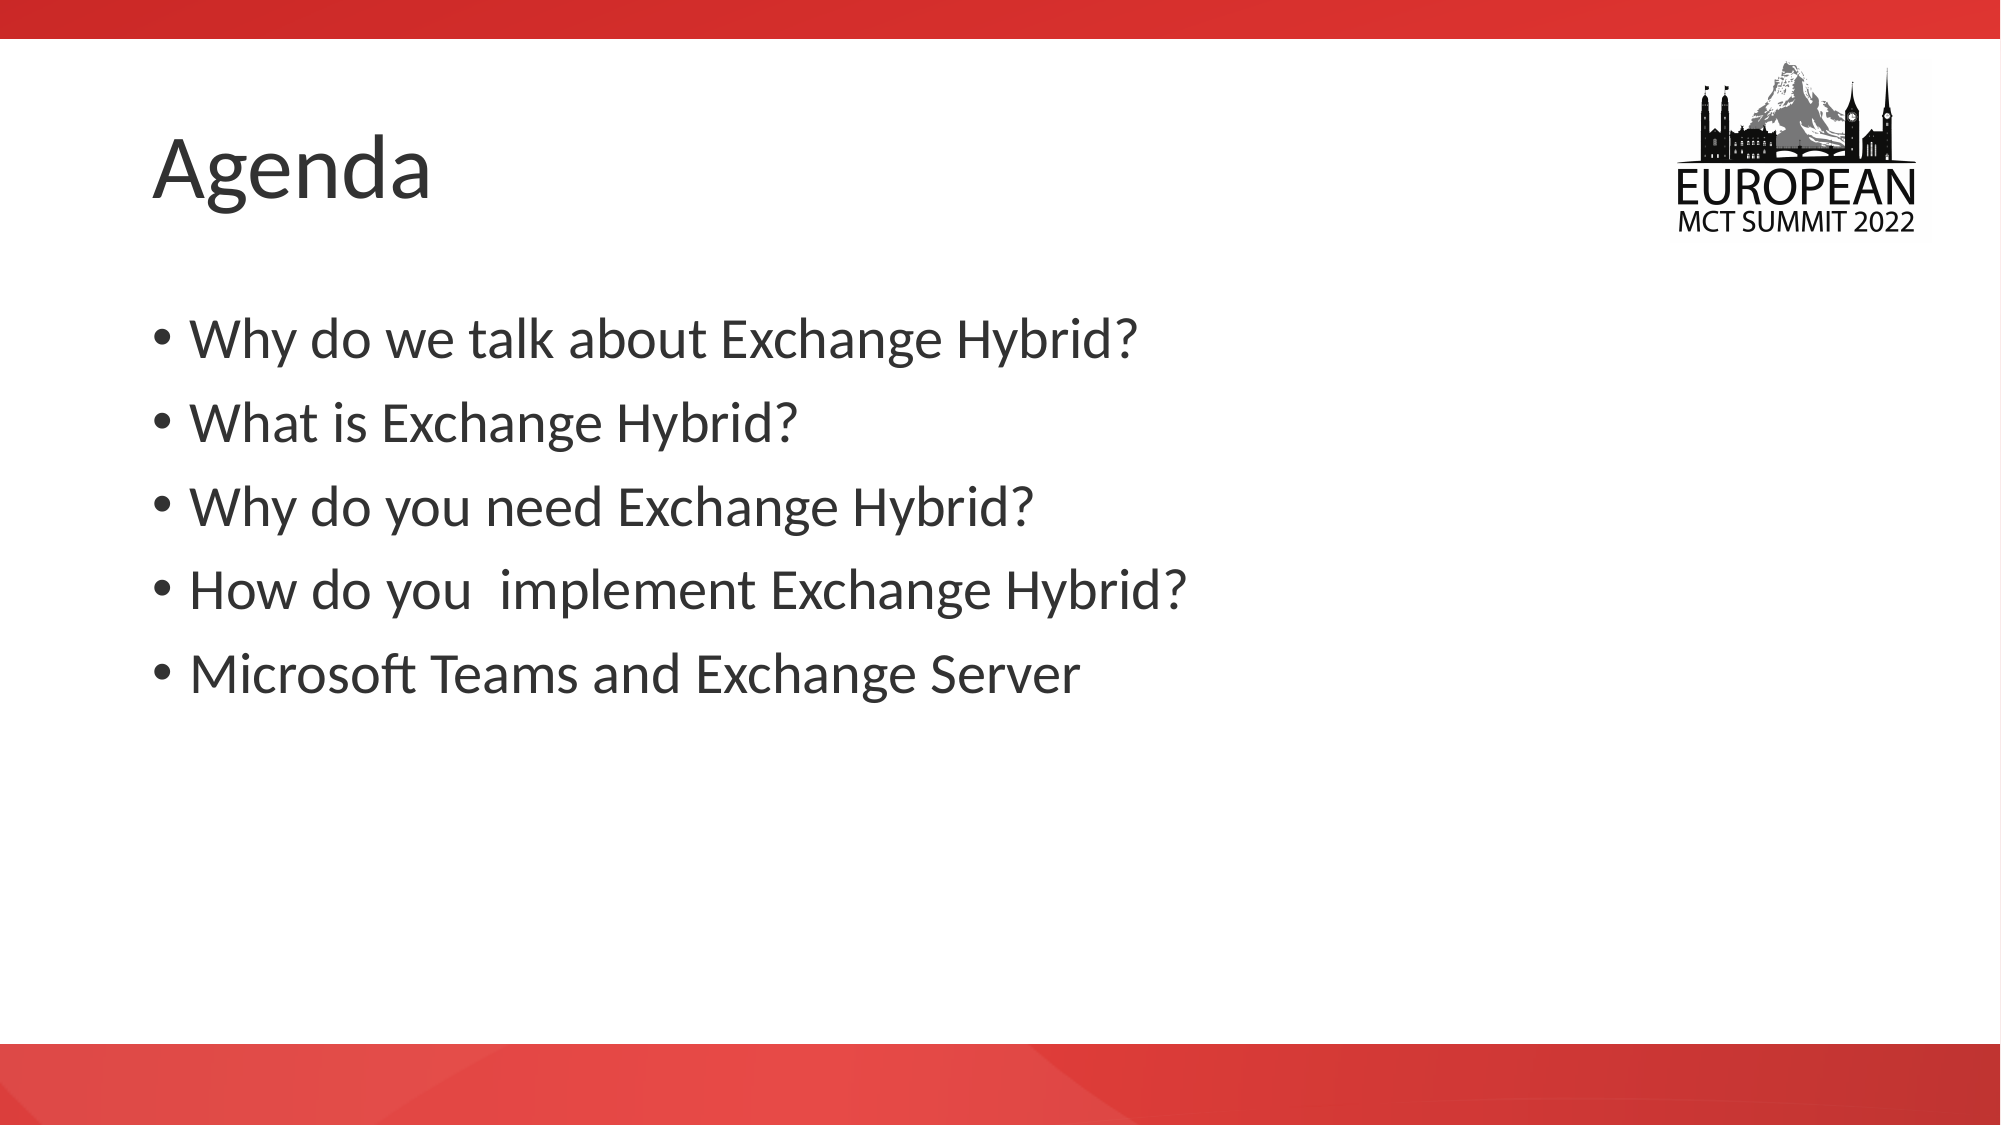

# Agenda
Why do we talk about Exchange Hybrid?
What is Exchange Hybrid?
Why do you need Exchange Hybrid?
How do you  implement Exchange Hybrid?
Microsoft Teams and Exchange Server